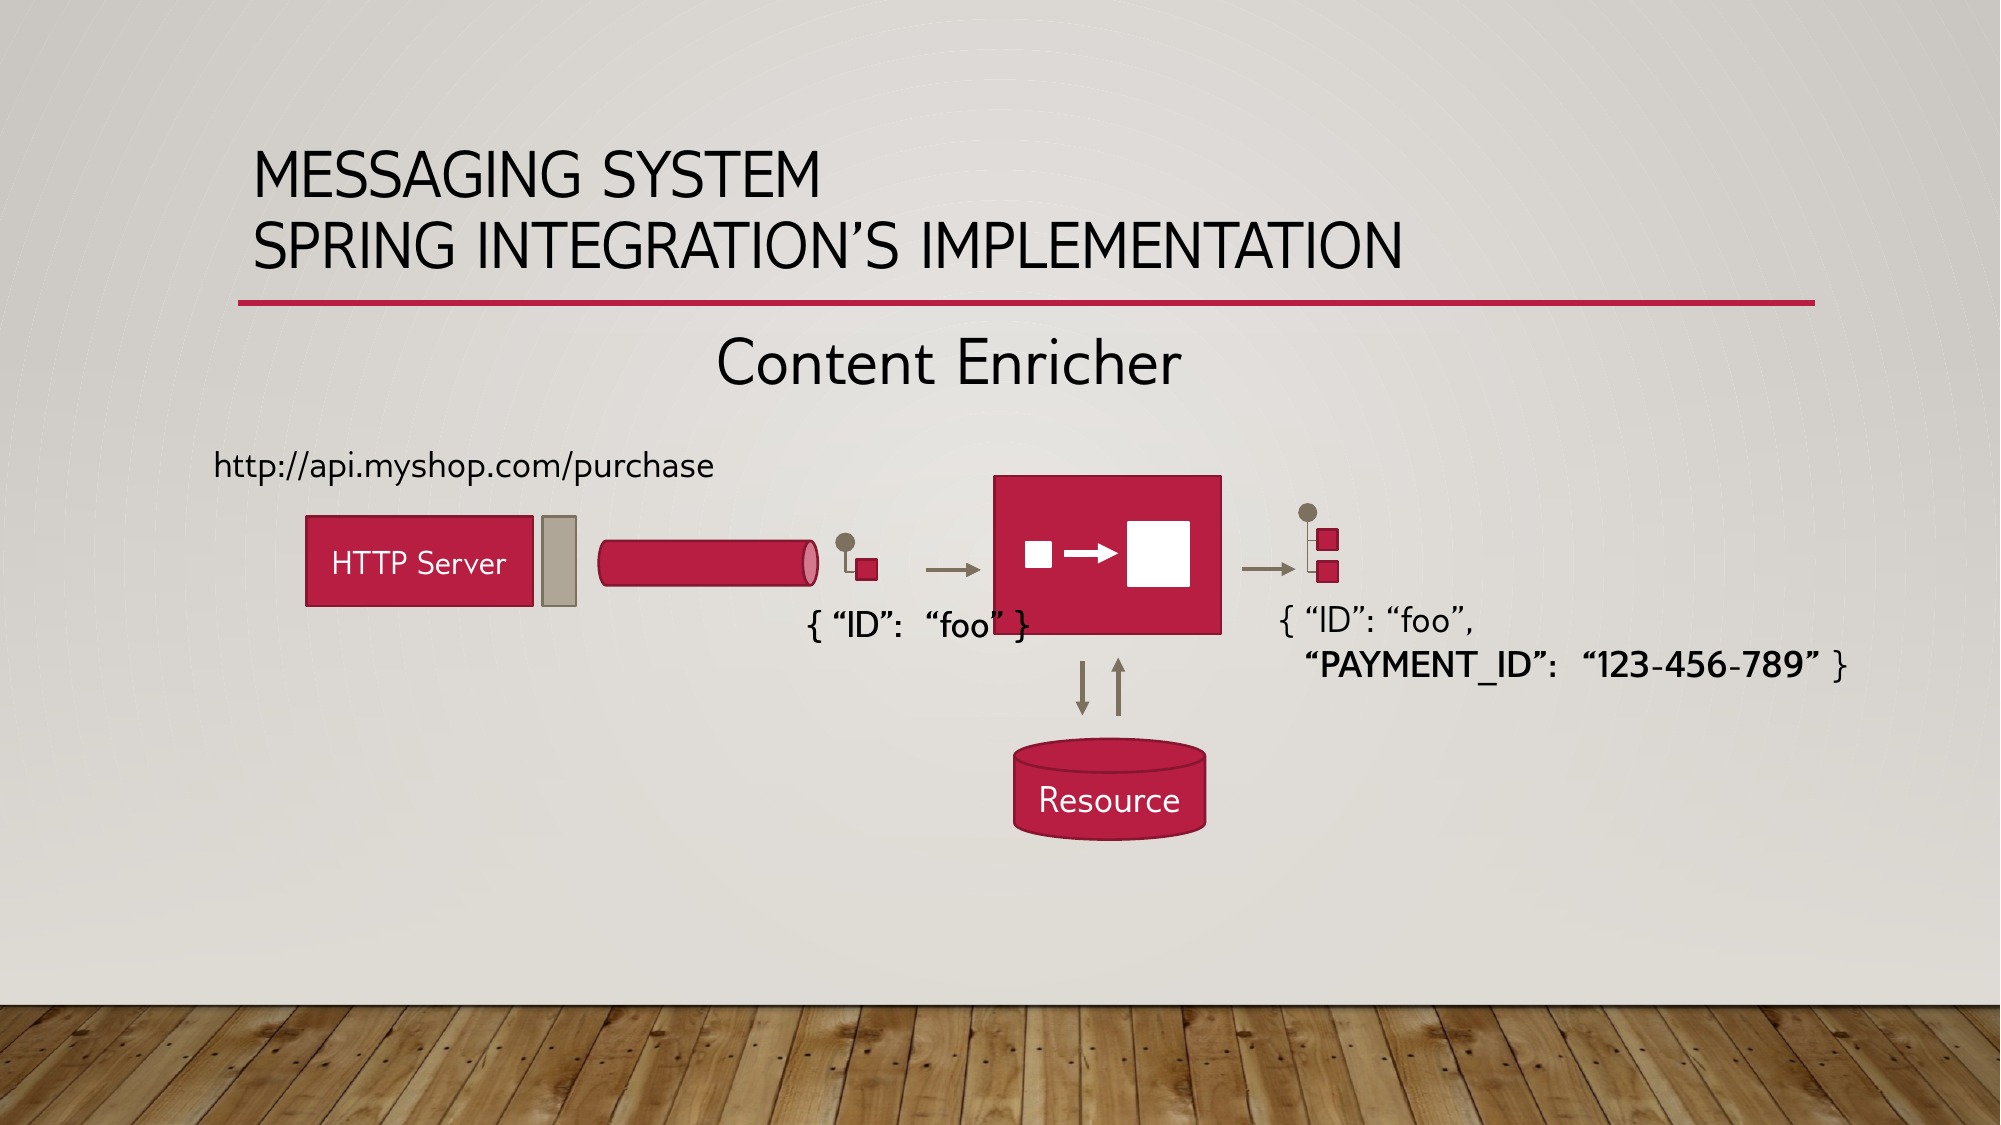

# Messaging System SPRING INTEGRATION’s IMPLEMENTATION
Content Enricher
http://api.myshop.com/purchase

{ “ID”: “foo”,
  “PAYMENT_ID”:  “123-456-789” }
HTTP Server

{ “ID”:  “foo” }

{ “ID”:  “foo” }
Resource